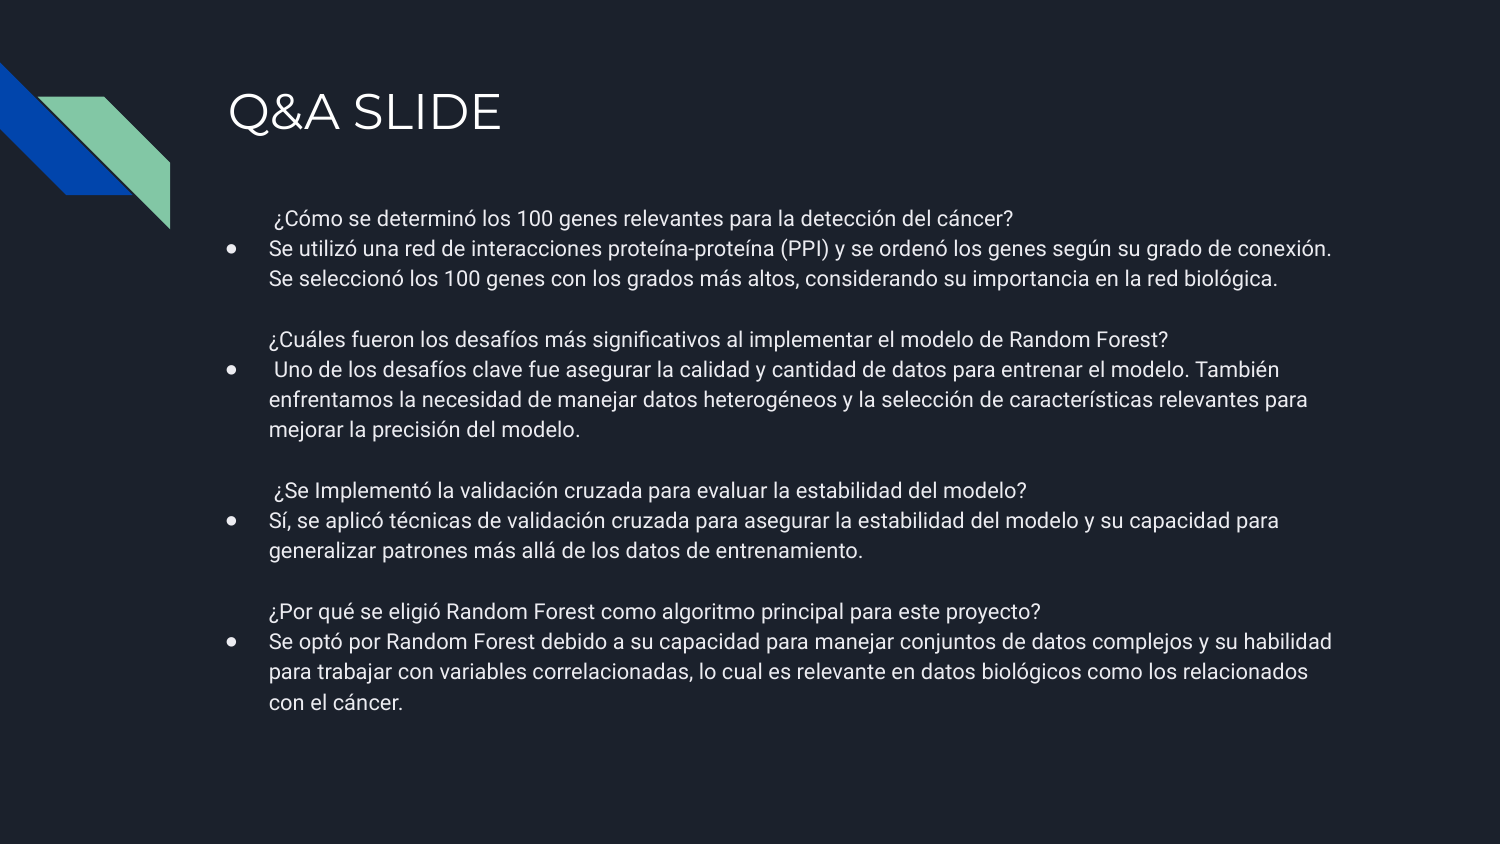

# Q&A SLIDE
 ¿Cómo se determinó los 100 genes relevantes para la detección del cáncer?
Se utilizó una red de interacciones proteína-proteína (PPI) y se ordenó los genes según su grado de conexión. Se seleccionó los 100 genes con los grados más altos, considerando su importancia en la red biológica.

¿Cuáles fueron los desafíos más significativos al implementar el modelo de Random Forest?
 Uno de los desafíos clave fue asegurar la calidad y cantidad de datos para entrenar el modelo. También enfrentamos la necesidad de manejar datos heterogéneos y la selección de características relevantes para mejorar la precisión del modelo.

 ¿Se Implementó la validación cruzada para evaluar la estabilidad del modelo?
Sí, se aplicó técnicas de validación cruzada para asegurar la estabilidad del modelo y su capacidad para generalizar patrones más allá de los datos de entrenamiento.

¿Por qué se eligió Random Forest como algoritmo principal para este proyecto?
Se optó por Random Forest debido a su capacidad para manejar conjuntos de datos complejos y su habilidad para trabajar con variables correlacionadas, lo cual es relevante en datos biológicos como los relacionados con el cáncer.